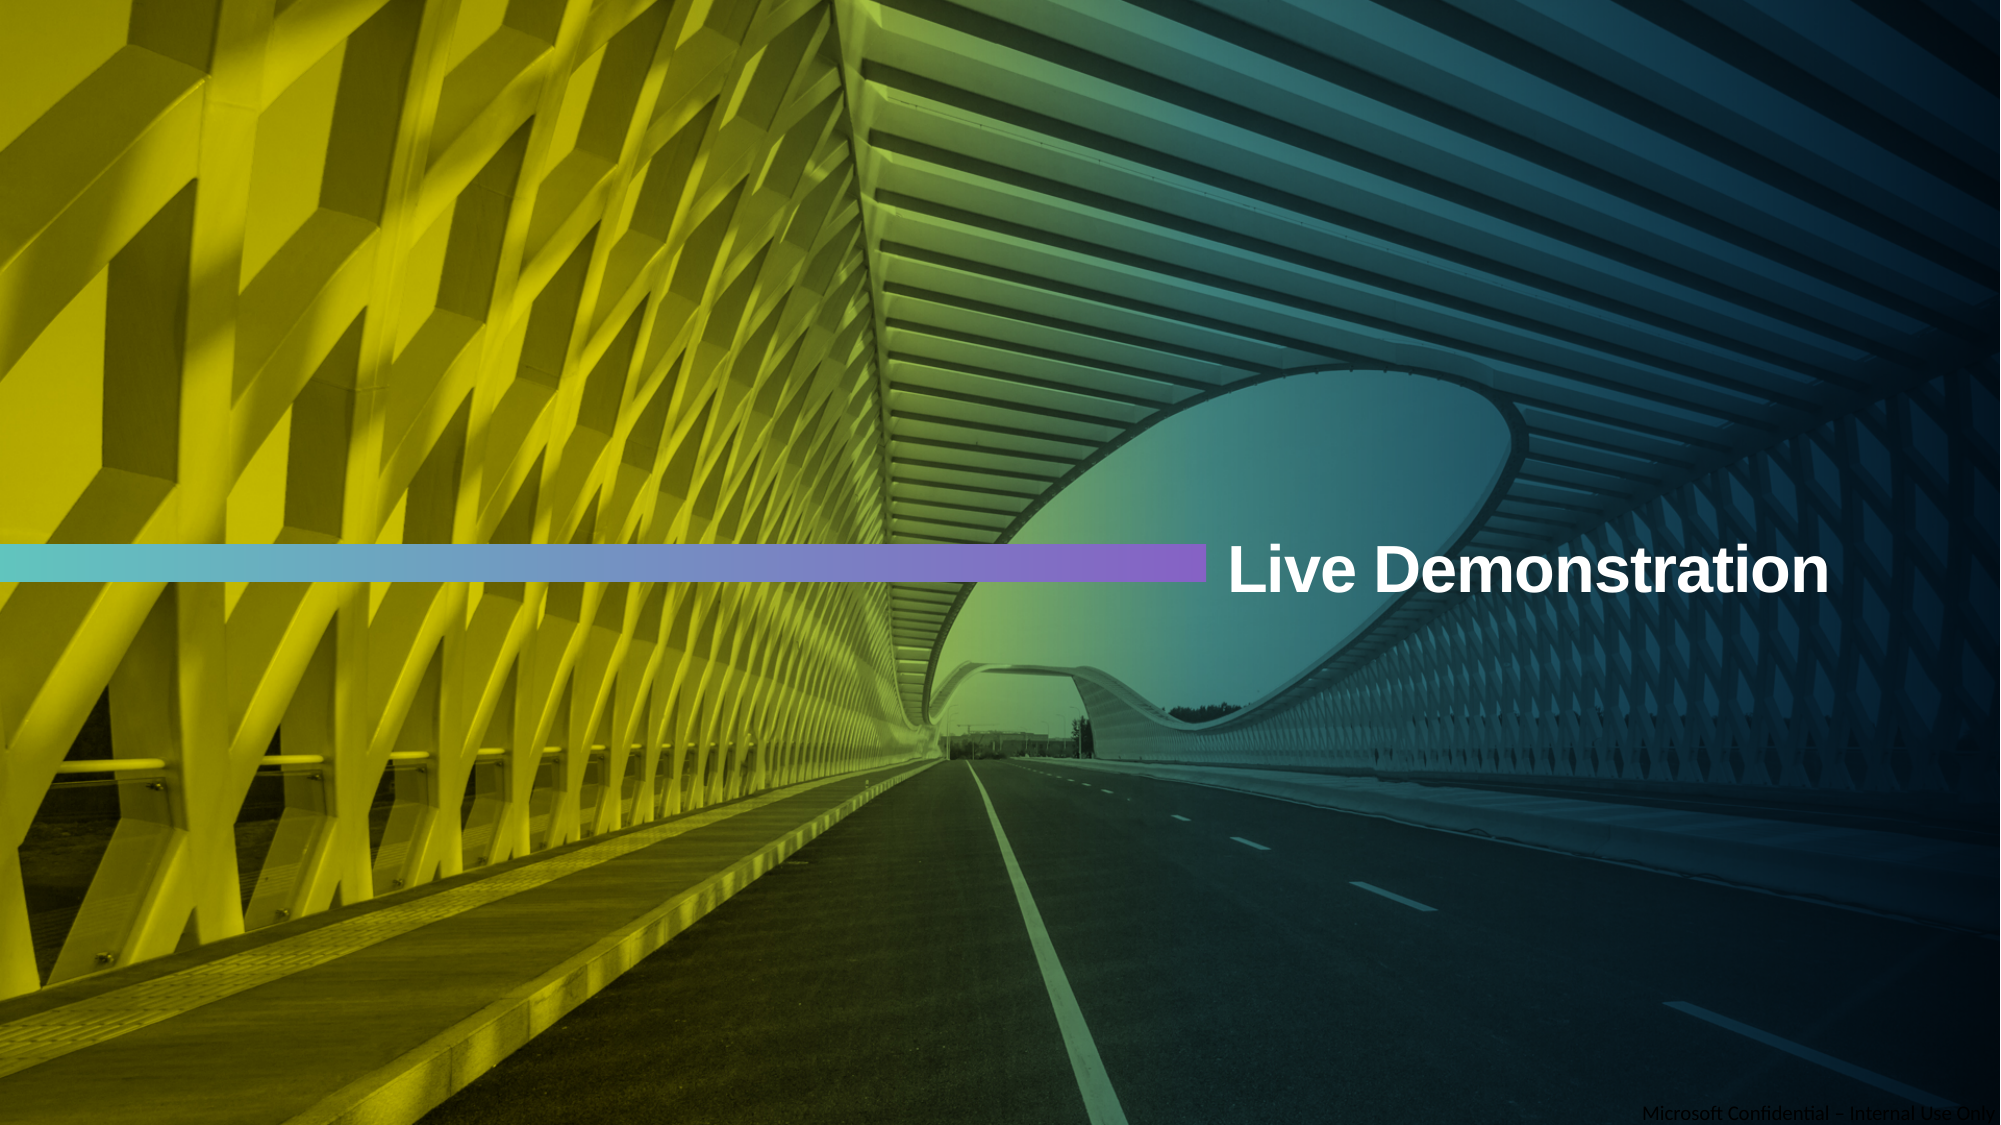

# Live Demonstration
Microsoft Confidential – Internal Use Only